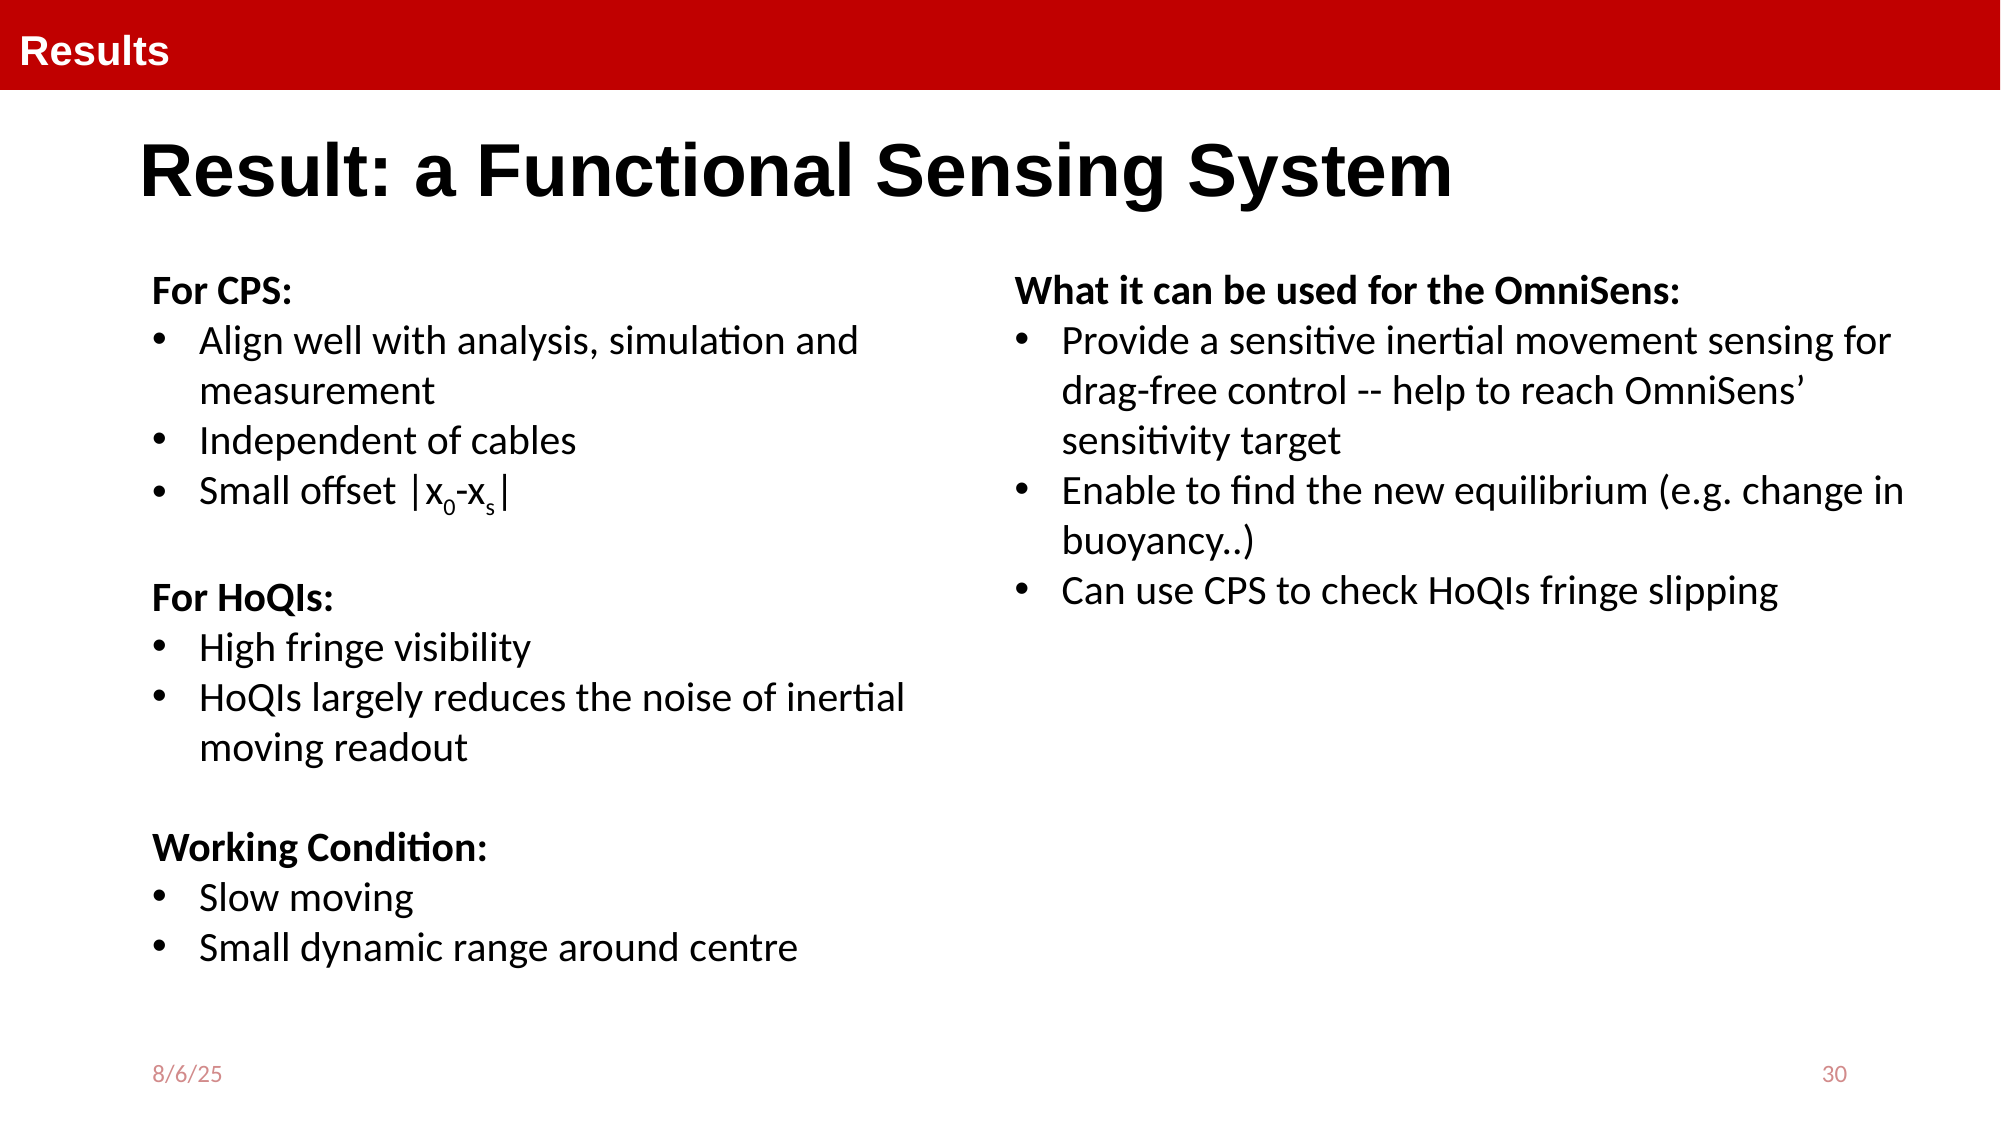

Results
# Result: a Functional Sensing System
For CPS:
Align well with analysis, simulation and measurement
Independent of cables
Small offset |x0-xs|

For HoQIs:
High fringe visibility
HoQIs largely reduces the noise of inertial moving readout

Working Condition:
Slow moving
Small dynamic range around centre

What it can be used for the OmniSens:
Provide a sensitive inertial movement sensing for drag-free control -- help to reach OmniSens’ sensitivity target
Enable to find the new equilibrium (e.g. change in buoyancy..)
Can use CPS to check HoQIs fringe slipping
8/6/25
30